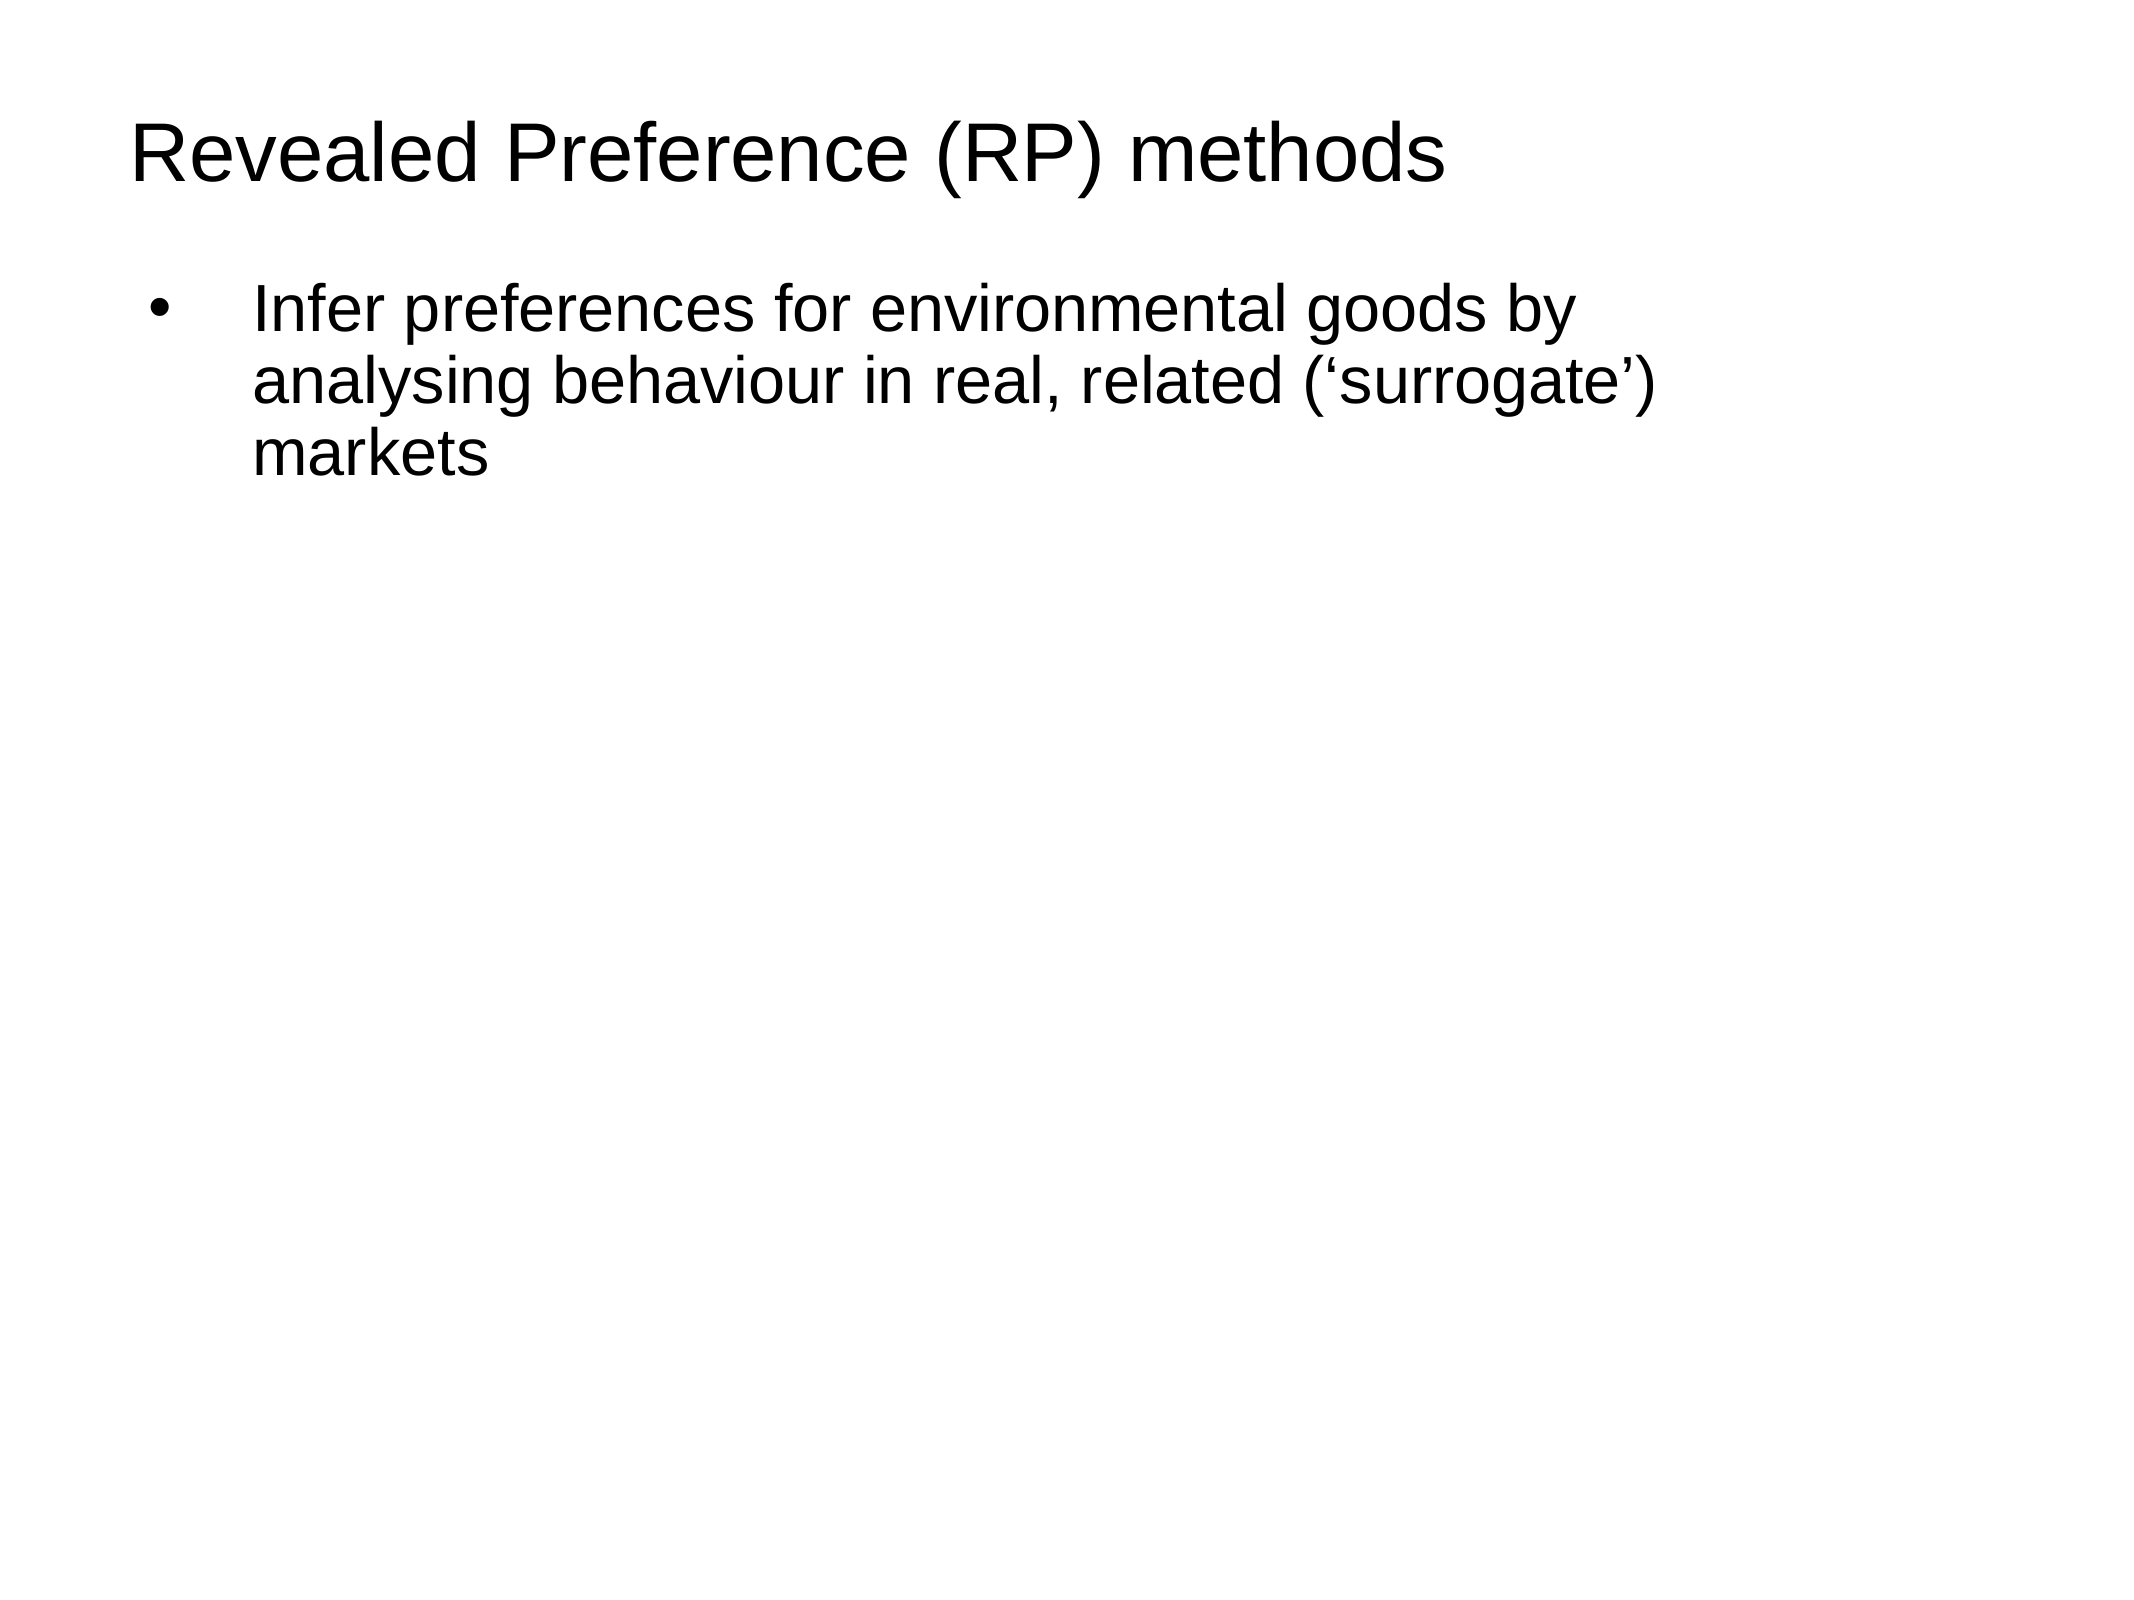

# Revealed Preference (RP) methods
Infer preferences for environmental goods by analysing behaviour in real, related (‘surrogate’) markets